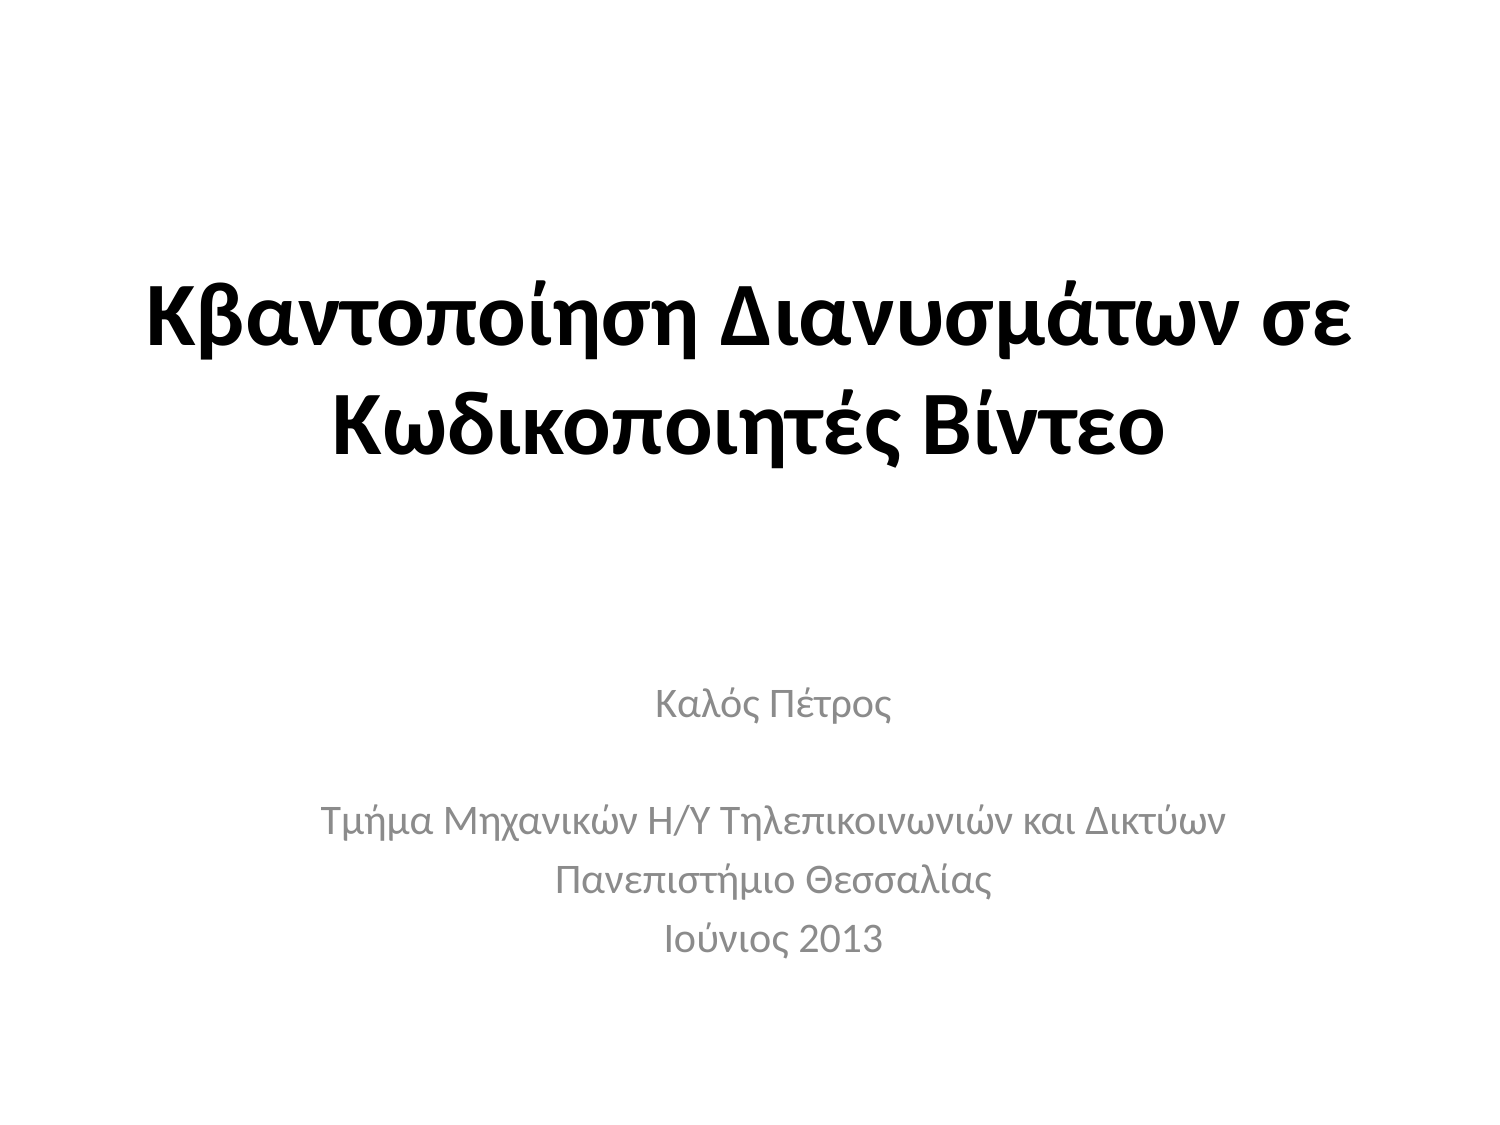

# Κβαντοποίηση Διανυσμάτων σε Κωδικοποιητές Βίντεο
Καλός Πέτρος

Τμήμα Μηχανικών Η/Υ Τηλεπικοινωνιών και Δικτύων
Πανεπιστήμιο Θεσσαλίας
Ιούνιος 2013